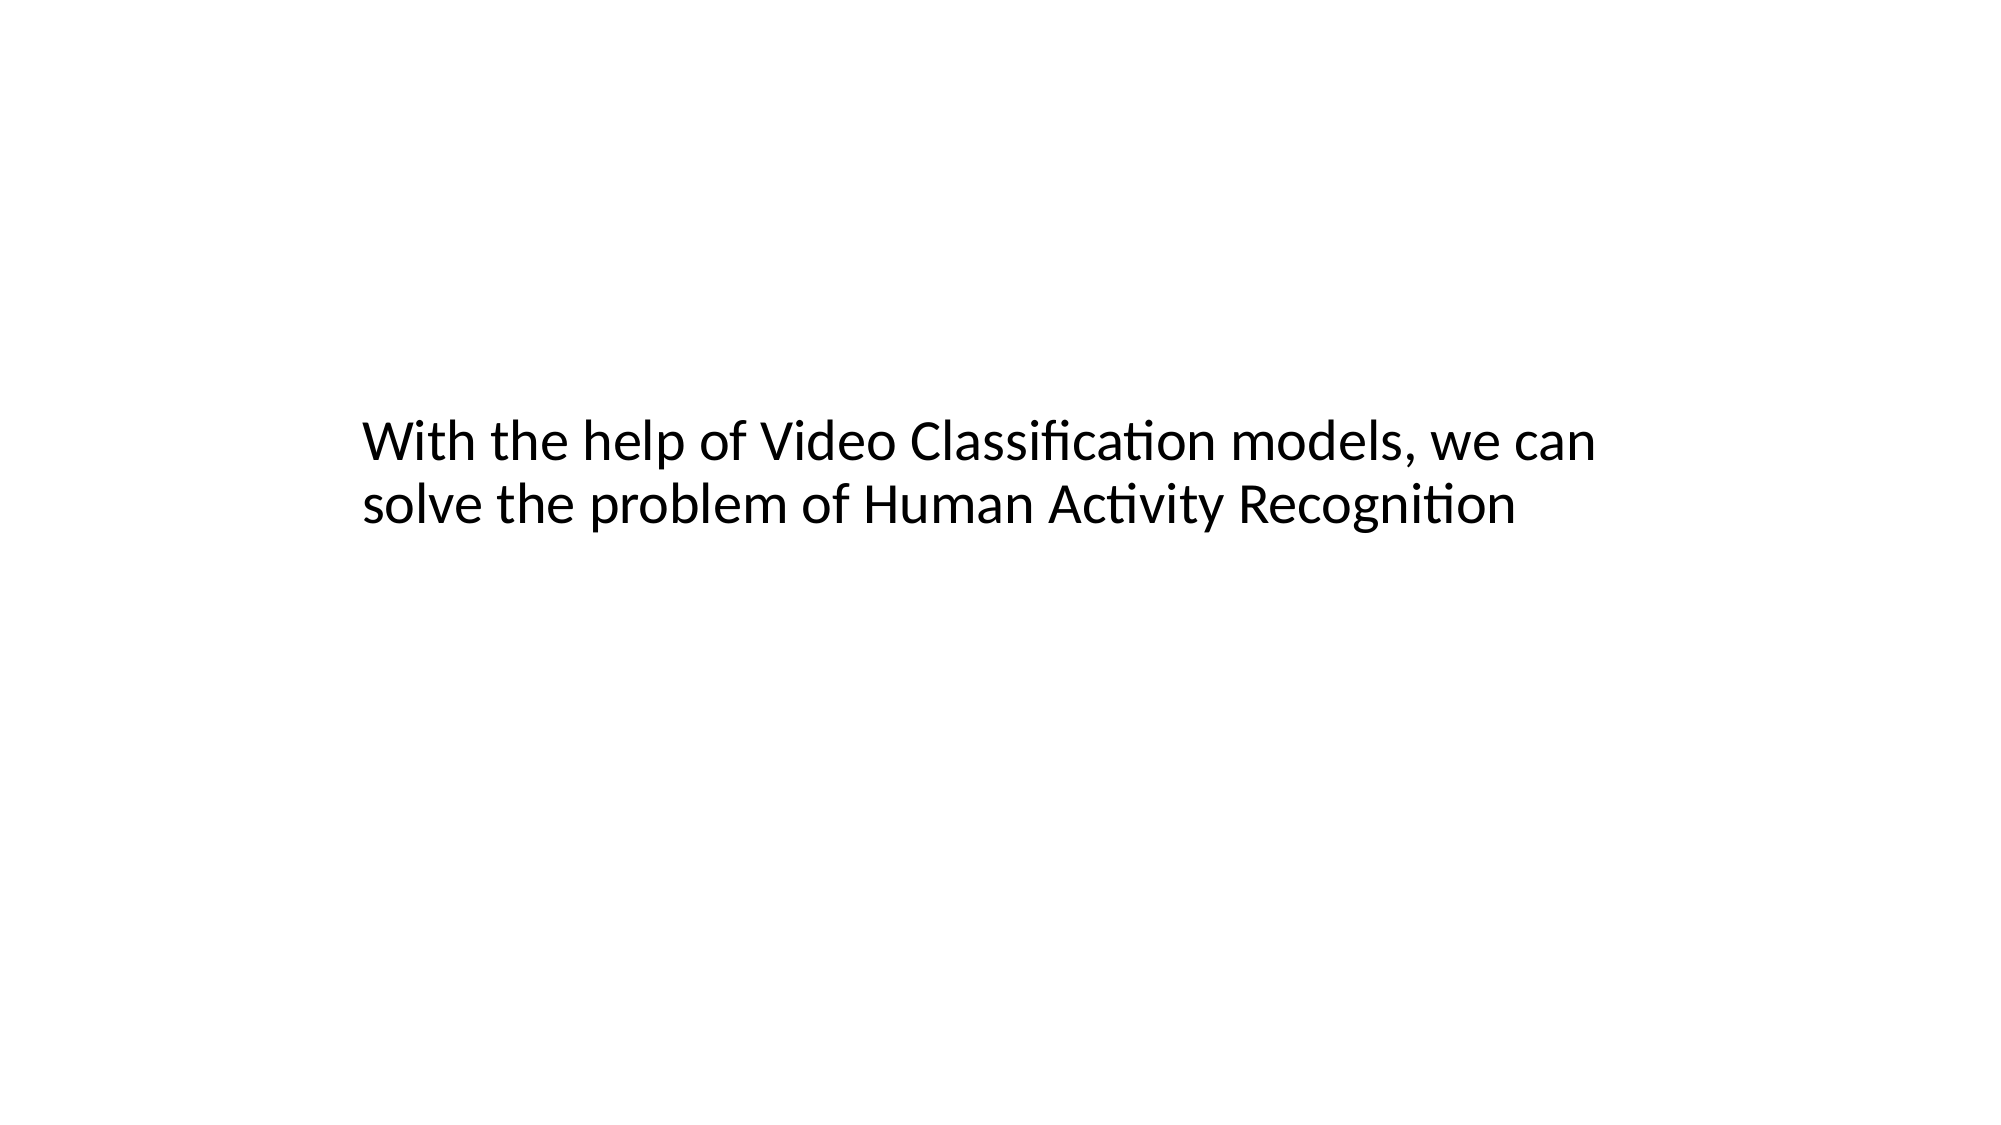

With the help of Video Classification models, we can solve the problem of Human Activity Recognition